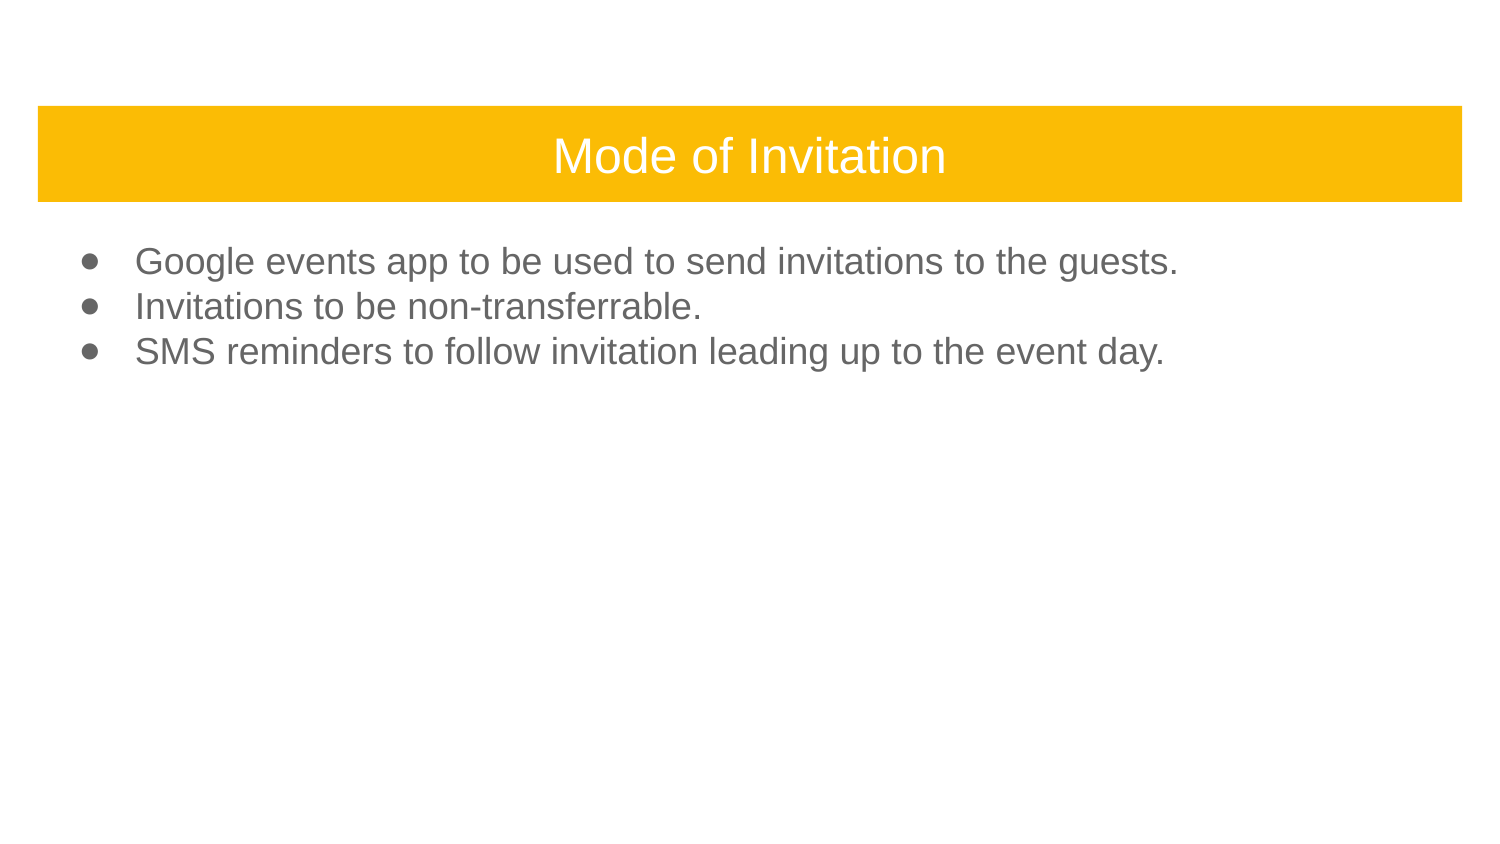

Mode of Invitation
Google events app to be used to send invitations to the guests.
Invitations to be non-transferrable.
SMS reminders to follow invitation leading up to the event day.